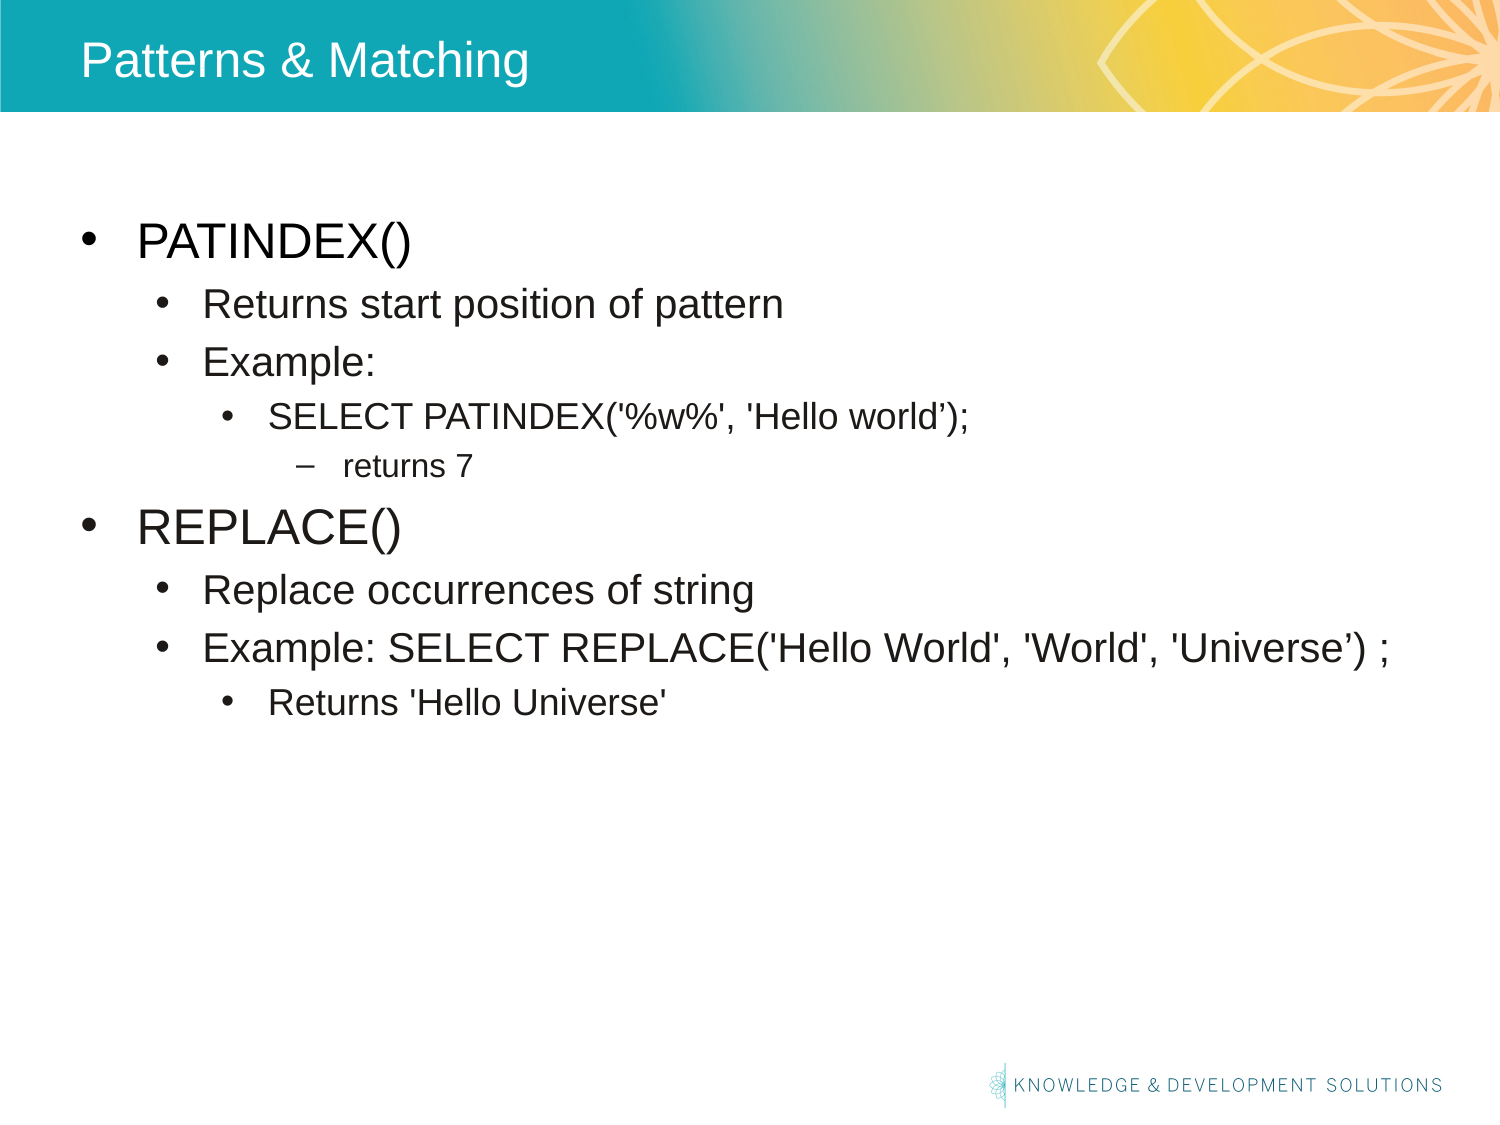

# Patterns & Matching
PATINDEX()
Returns start position of pattern
Example:
SELECT PATINDEX('%w%', 'Hello world’);
returns 7
REPLACE()
Replace occurrences of string
Example: SELECT REPLACE('Hello World', 'World', 'Universe’) ;
Returns 'Hello Universe'